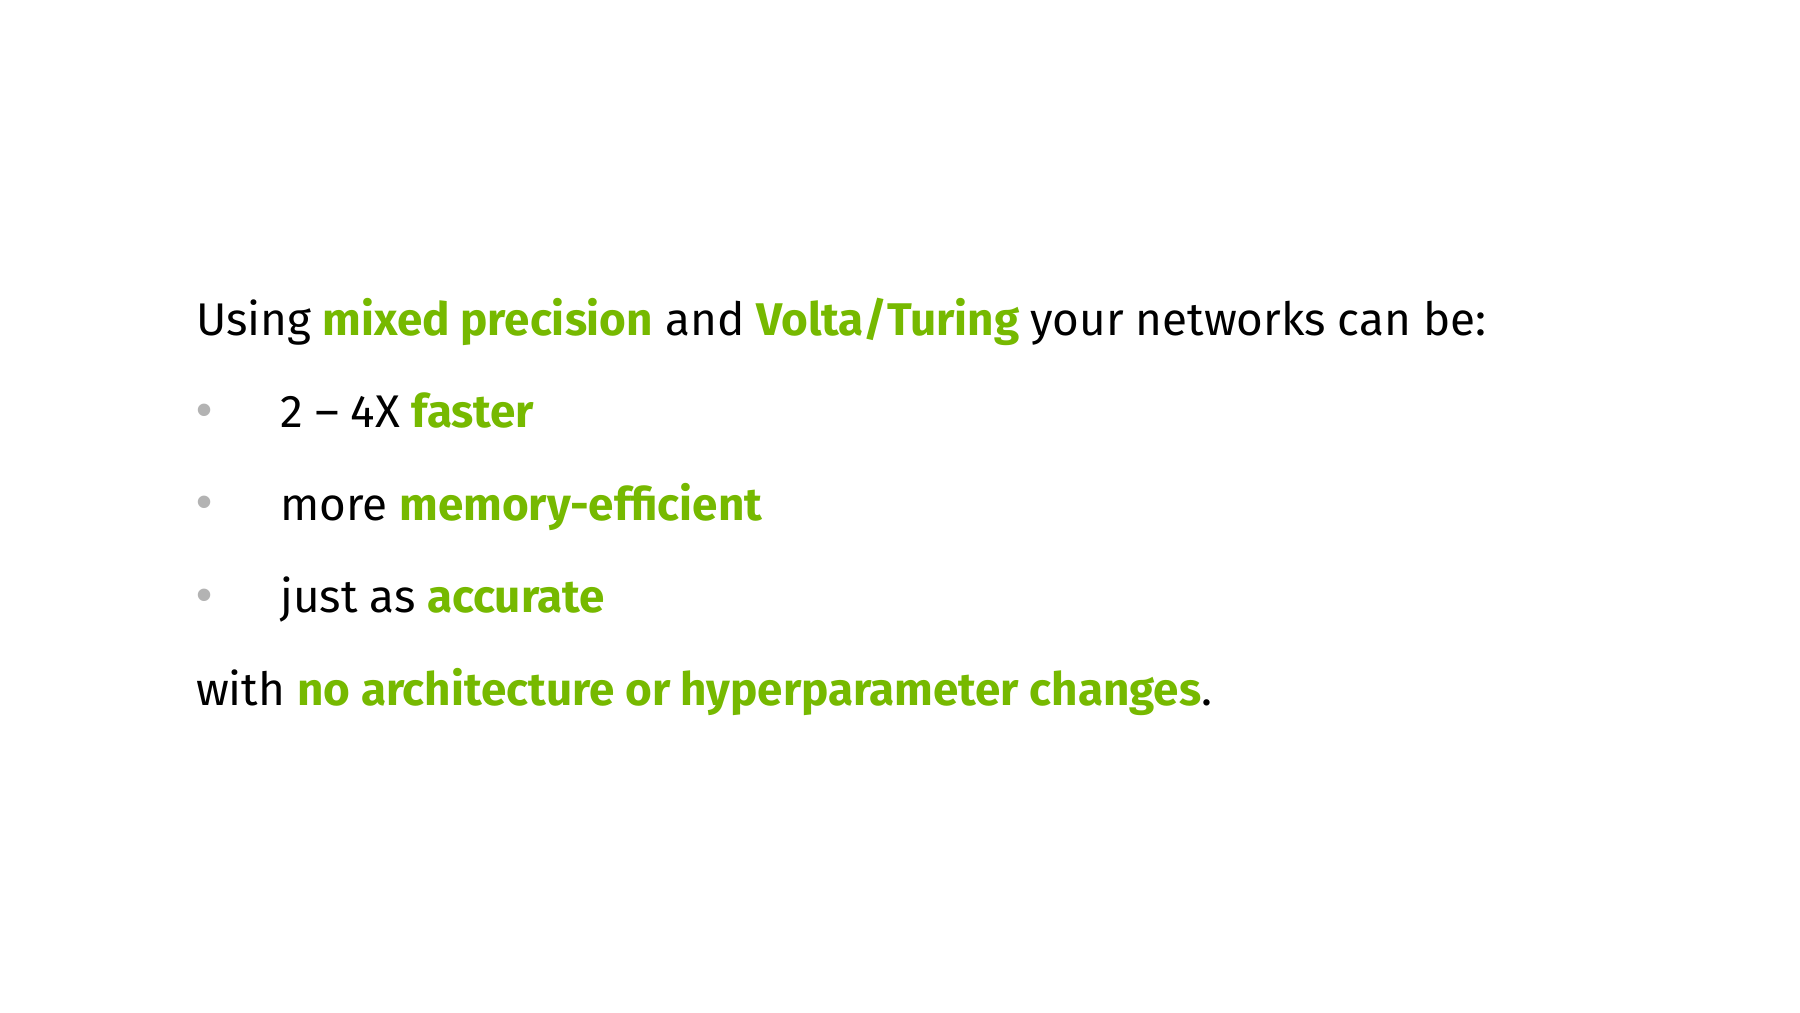

Using mixed precision and Volta/Turing your networks can be:
2 – 4X faster
more memory-efficient
just as accurate
with no architecture or hyperparameter changes.